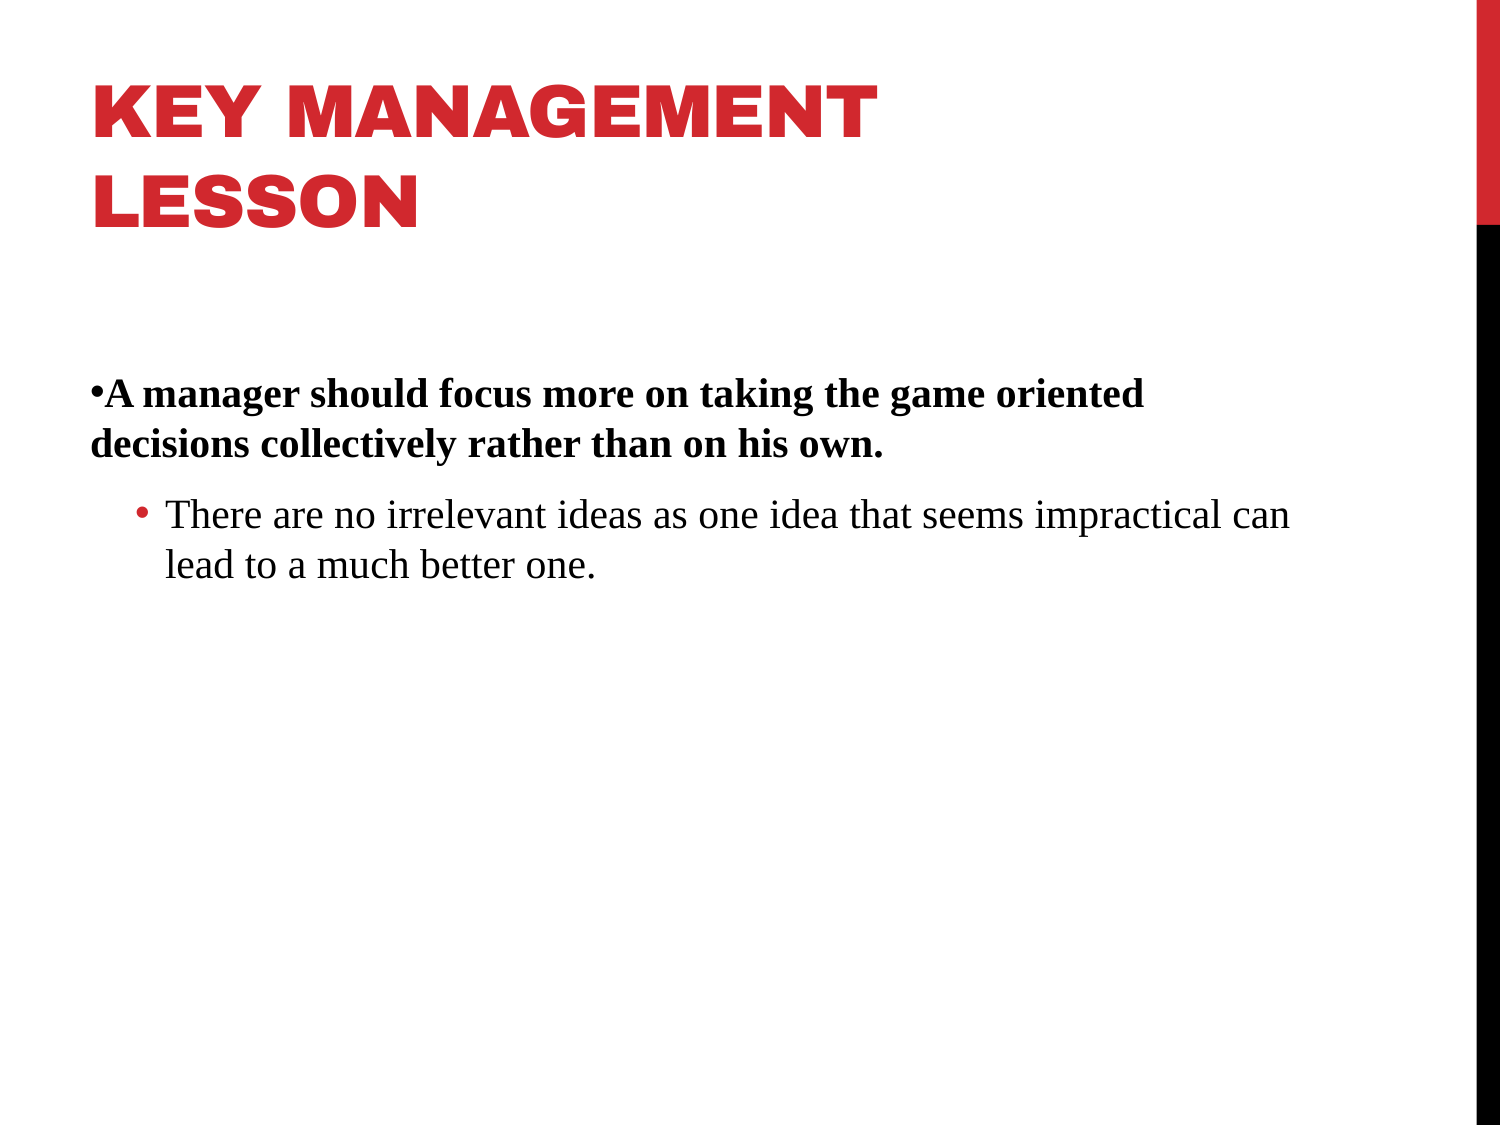

# Key management lesson

A manager should focus more on taking the game oriented decisions collectively rather than on his own.
There are no irrelevant ideas as one idea that seems impractical can lead to a much better one.